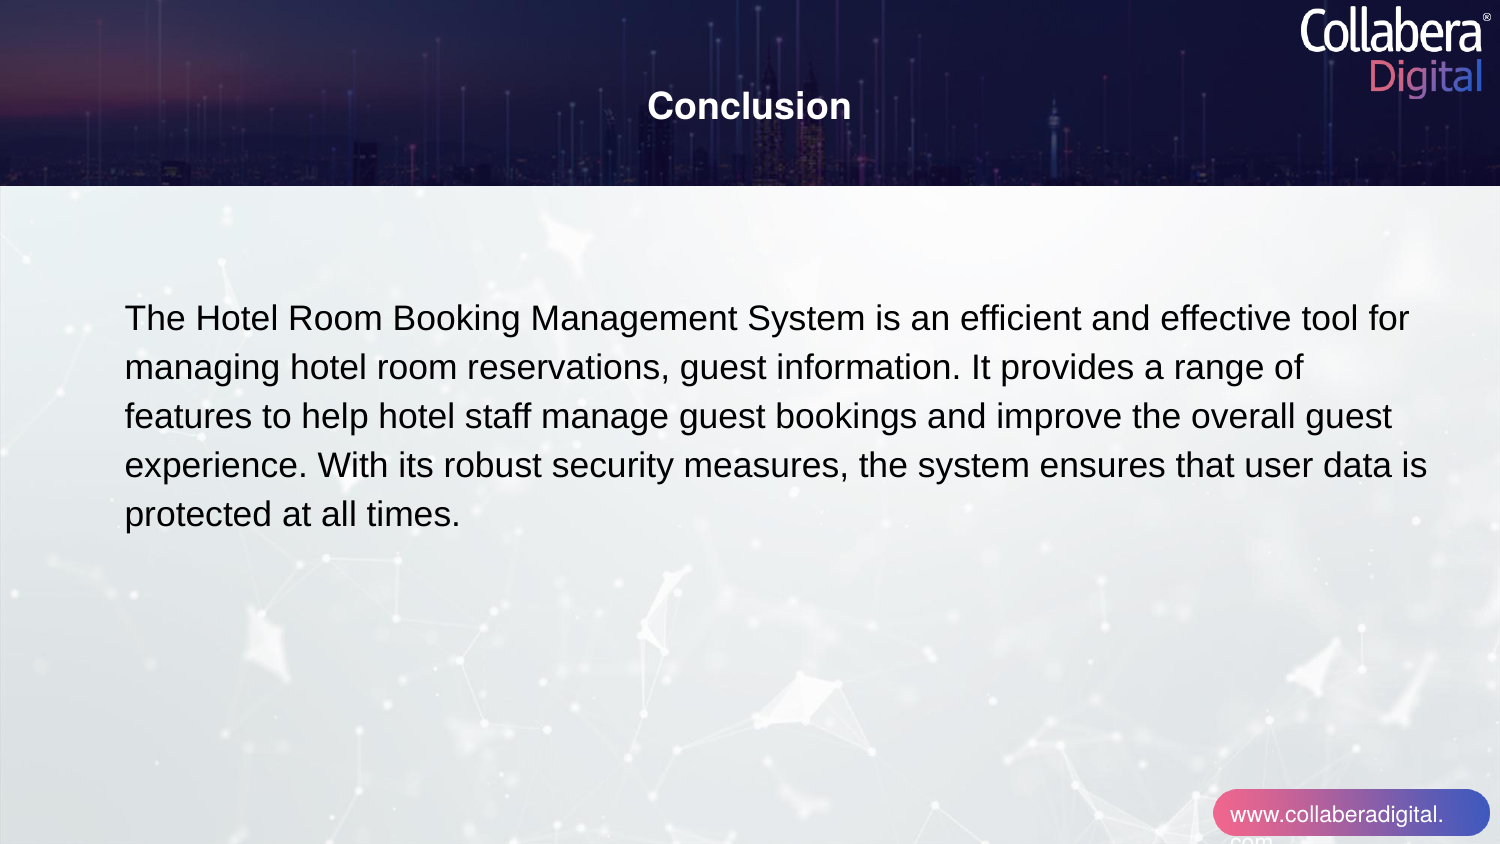

Conclusion
The Hotel Room Booking Management System is an efficient and effective tool for managing hotel room reservations, guest information. It provides a range of features to help hotel staff manage guest bookings and improve the overall guest experience. With its robust security measures, the system ensures that user data is protected at all times.